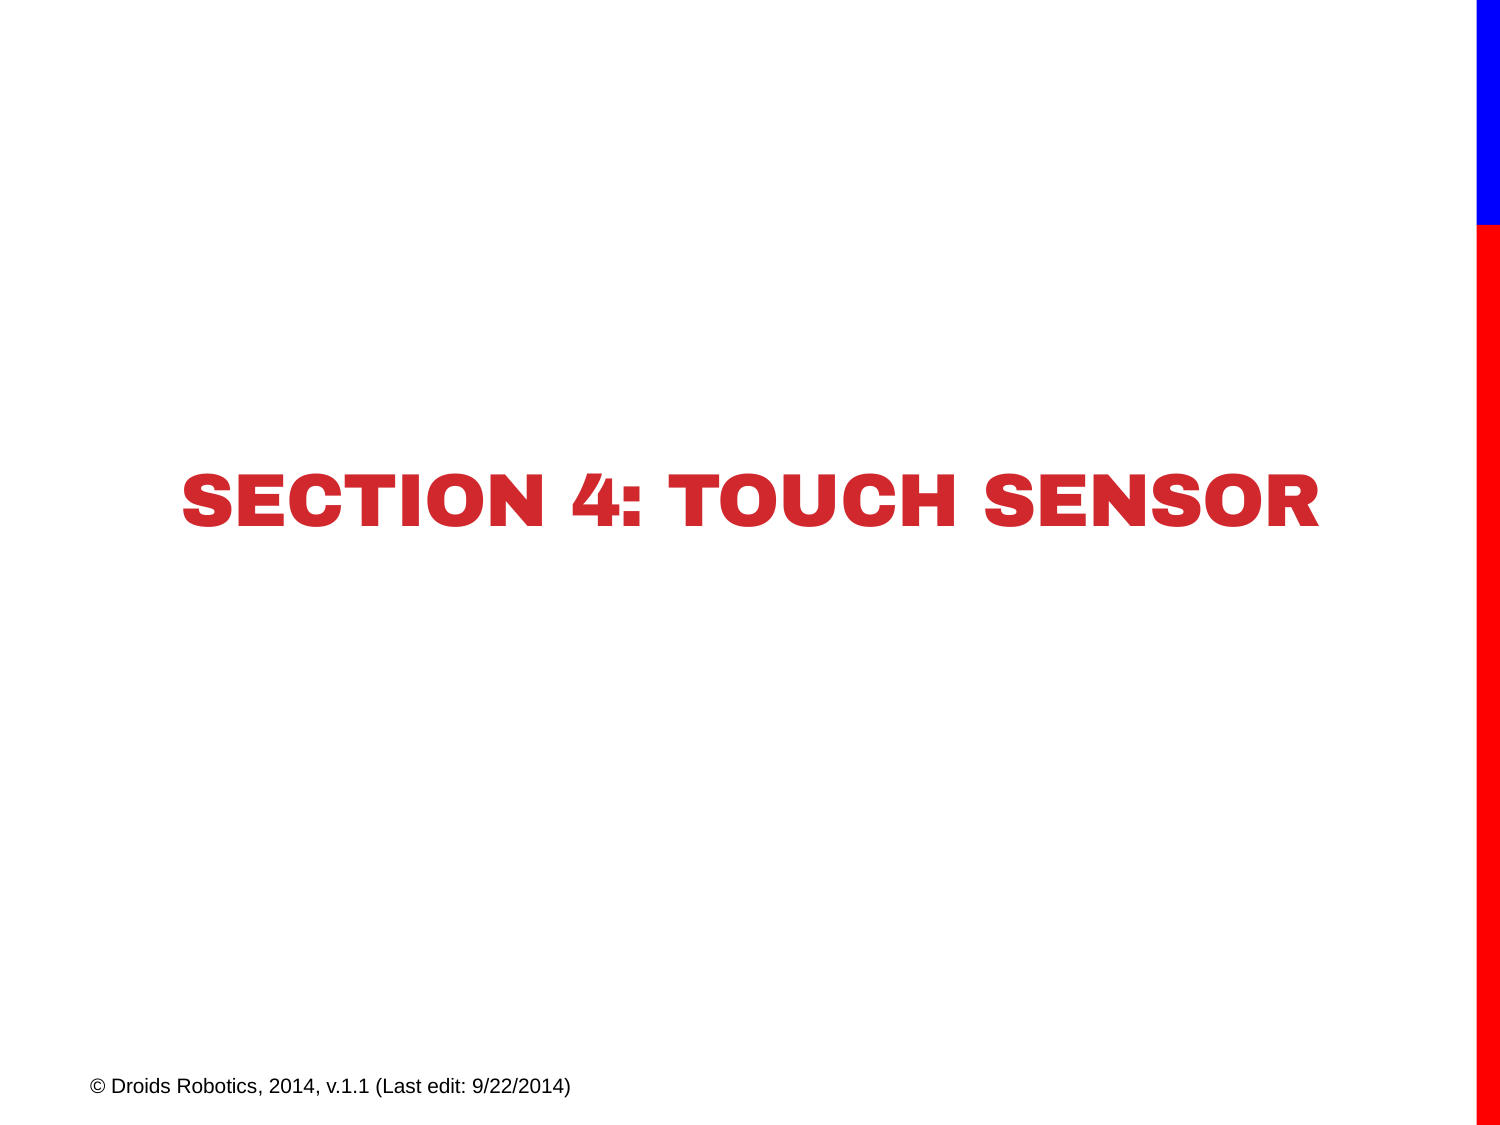

# SECTION 4: TOUCH SENSOR
© Droids Robotics, 2014, v.1.1 (Last edit: 9/22/2014)